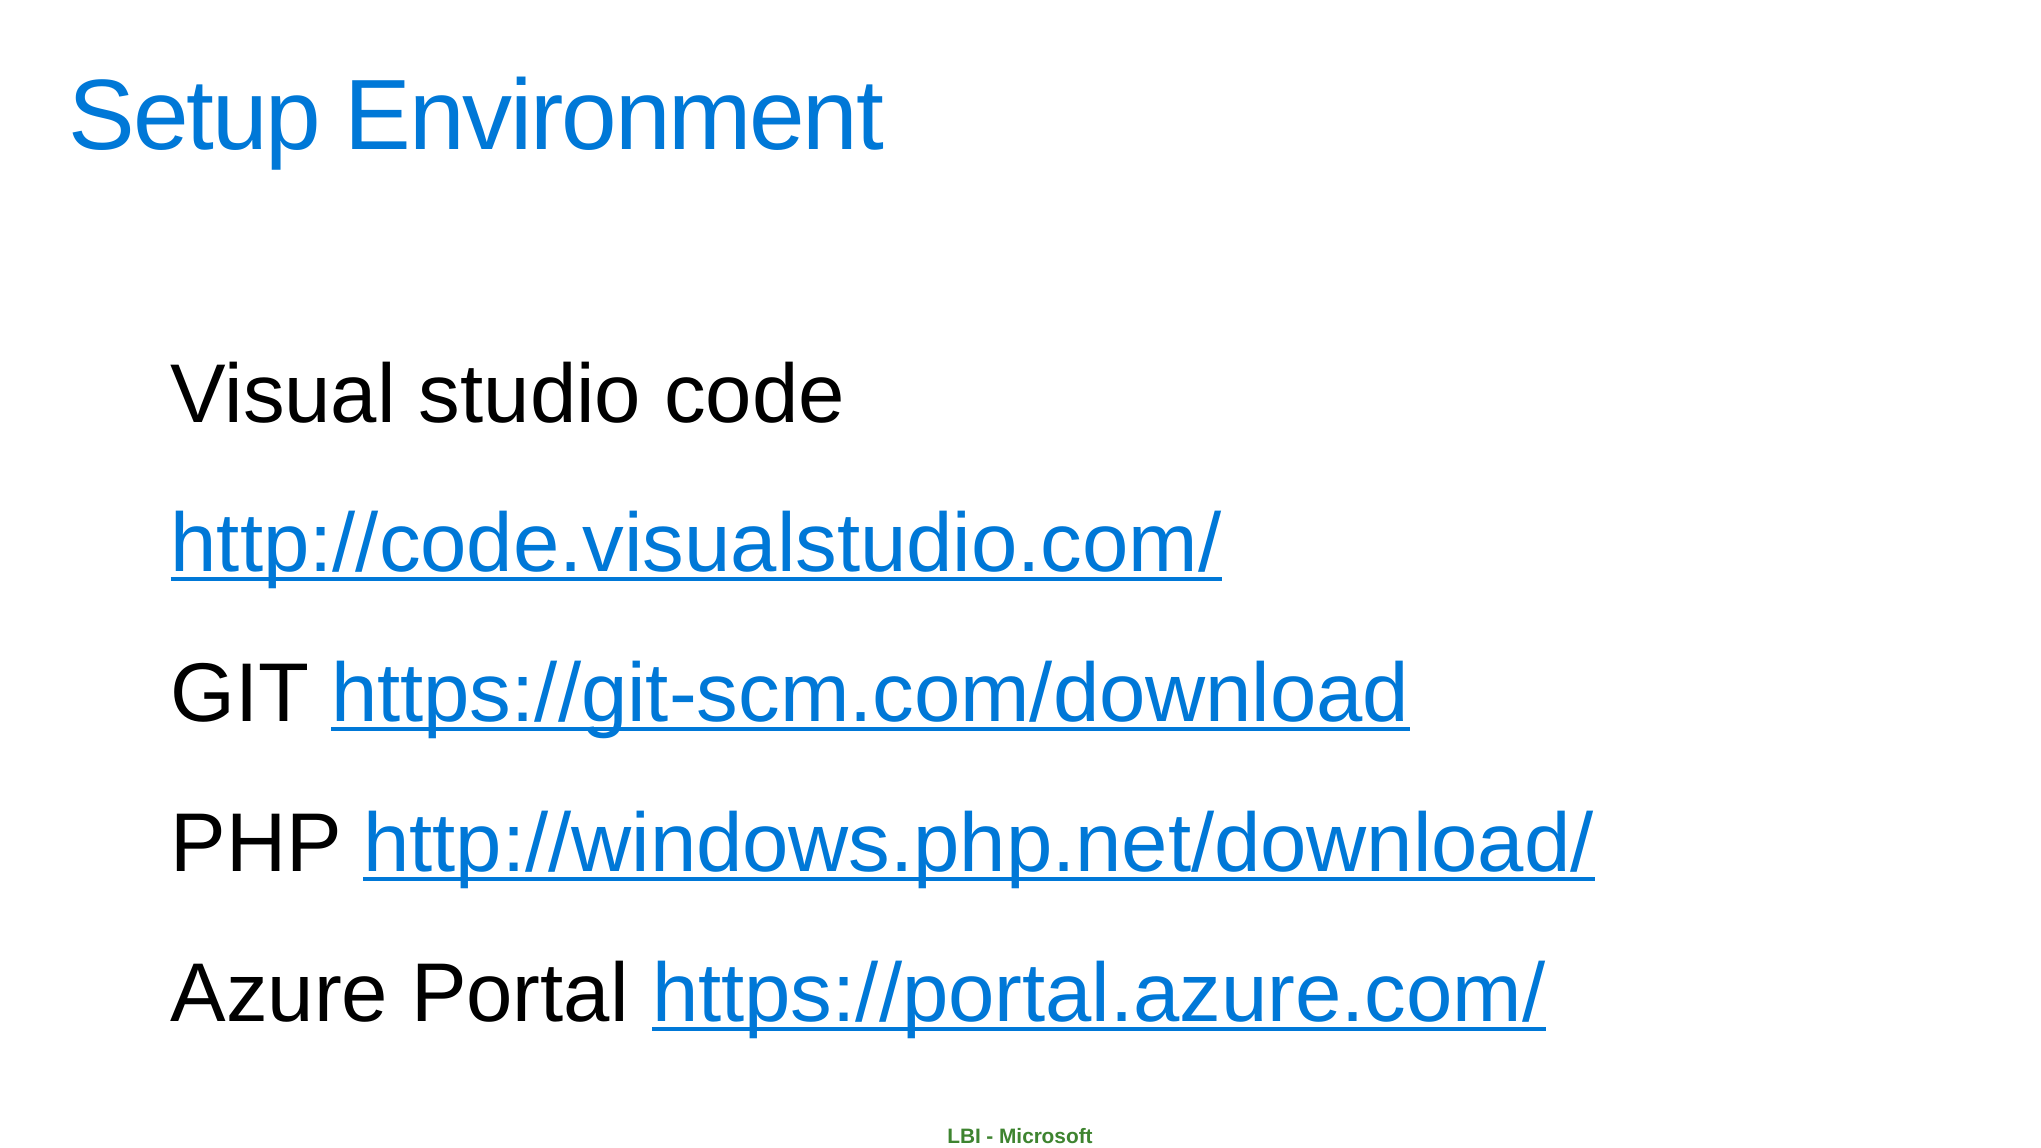

Setup Environment
Visual studio code http://code.visualstudio.com/
GIT https://git-scm.com/download
PHP http://windows.php.net/download/
Azure Portal https://portal.azure.com/